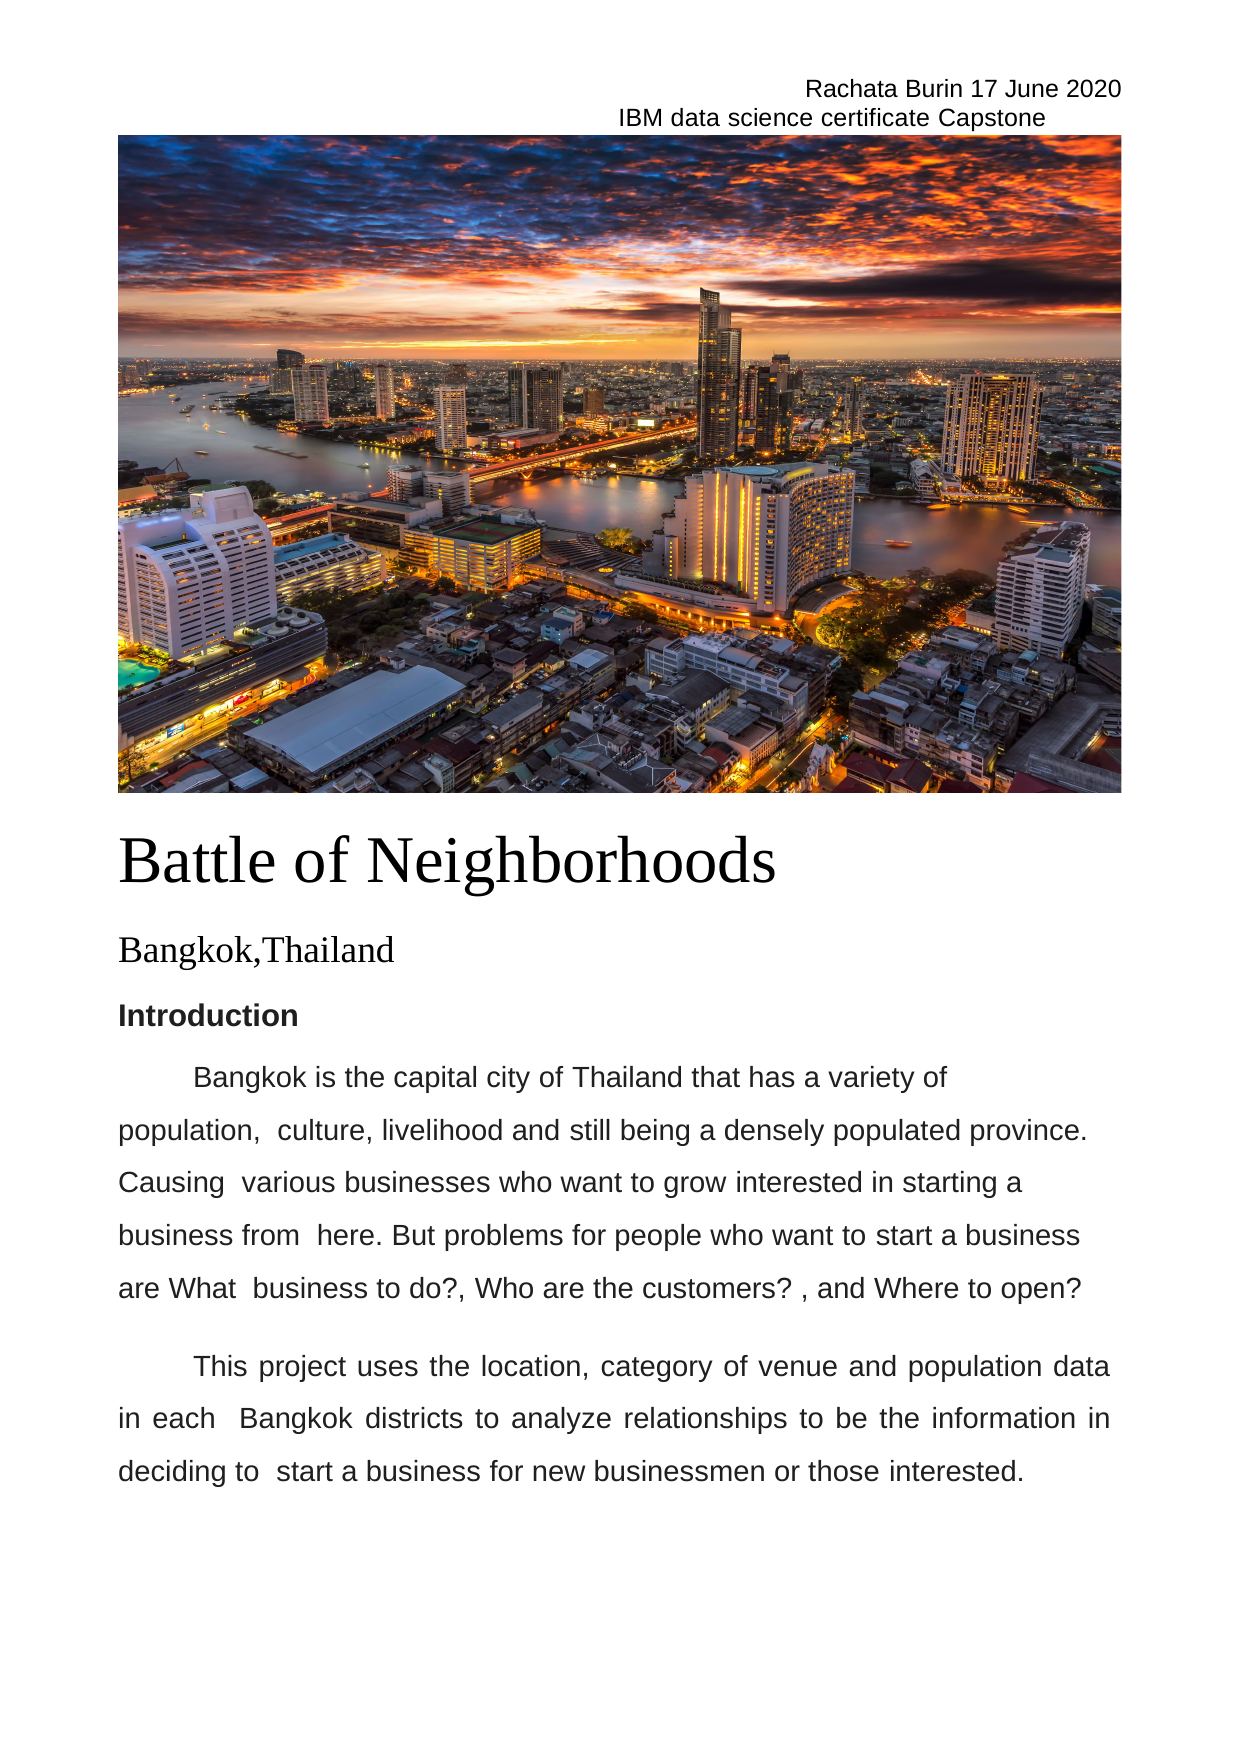

Rachata Burin 17 June 2020  IBM data science certificate Capstone project

# Battle of Neighborhoods
Bangkok,Thailand
Introduction
Bangkok is the capital city of Thailand that has a variety of population,  culture, livelihood and still being a densely populated province. Causing  various businesses who want to grow interested in starting a business from  here. But problems for people who want to start a business are What  business to do?, Who are the customers? , and Where to open?
This project uses the location, category of venue and population data in each  Bangkok districts to analyze relationships to be the information in deciding to  start a business for new businessmen or those interested.